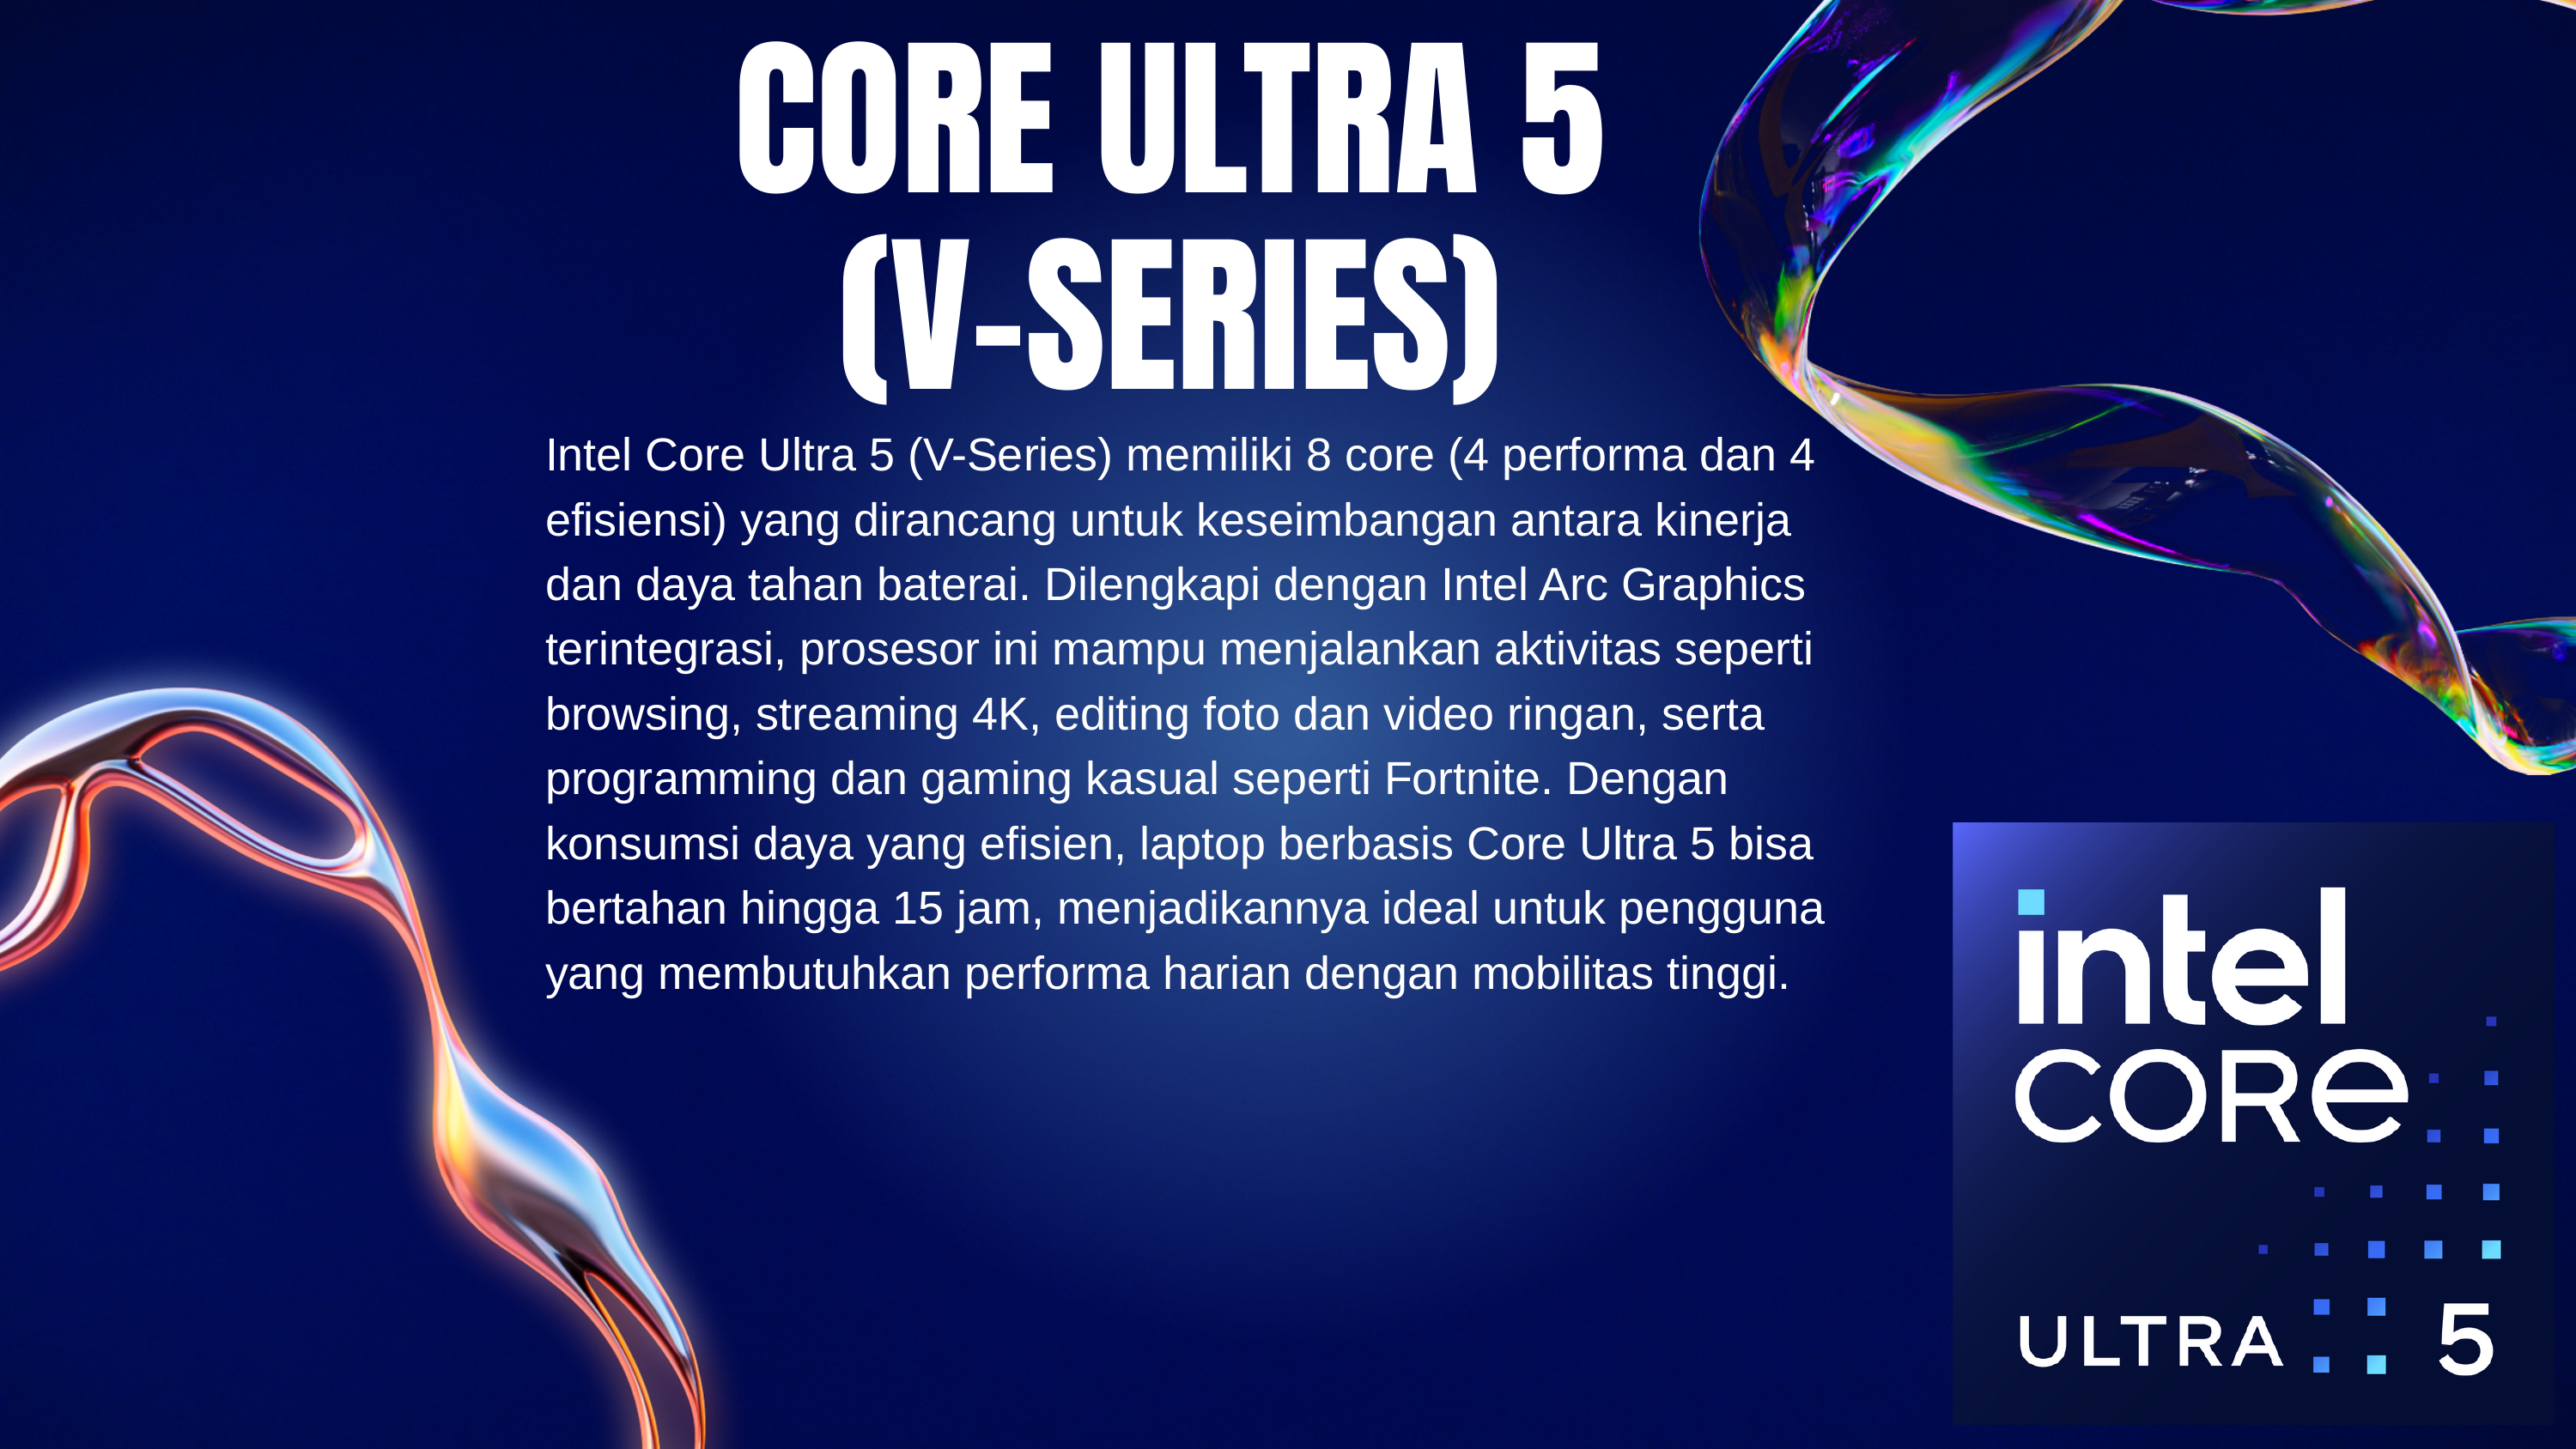

CORE ULTRA 5 (V-SERIES)

Intel Core Ultra 5 (V-Series) memiliki 8 core (4 performa dan 4 efisiensi) yang dirancang untuk keseimbangan antara kinerja dan daya tahan baterai. Dilengkapi dengan Intel Arc Graphics terintegrasi, prosesor ini mampu menjalankan aktivitas seperti browsing, streaming 4K, editing foto dan video ringan, serta programming dan gaming kasual seperti Fortnite. Dengan konsumsi daya yang efisien, laptop berbasis Core Ultra 5 bisa bertahan hingga 15 jam, menjadikannya ideal untuk pengguna yang membutuhkan performa harian dengan mobilitas tinggi.